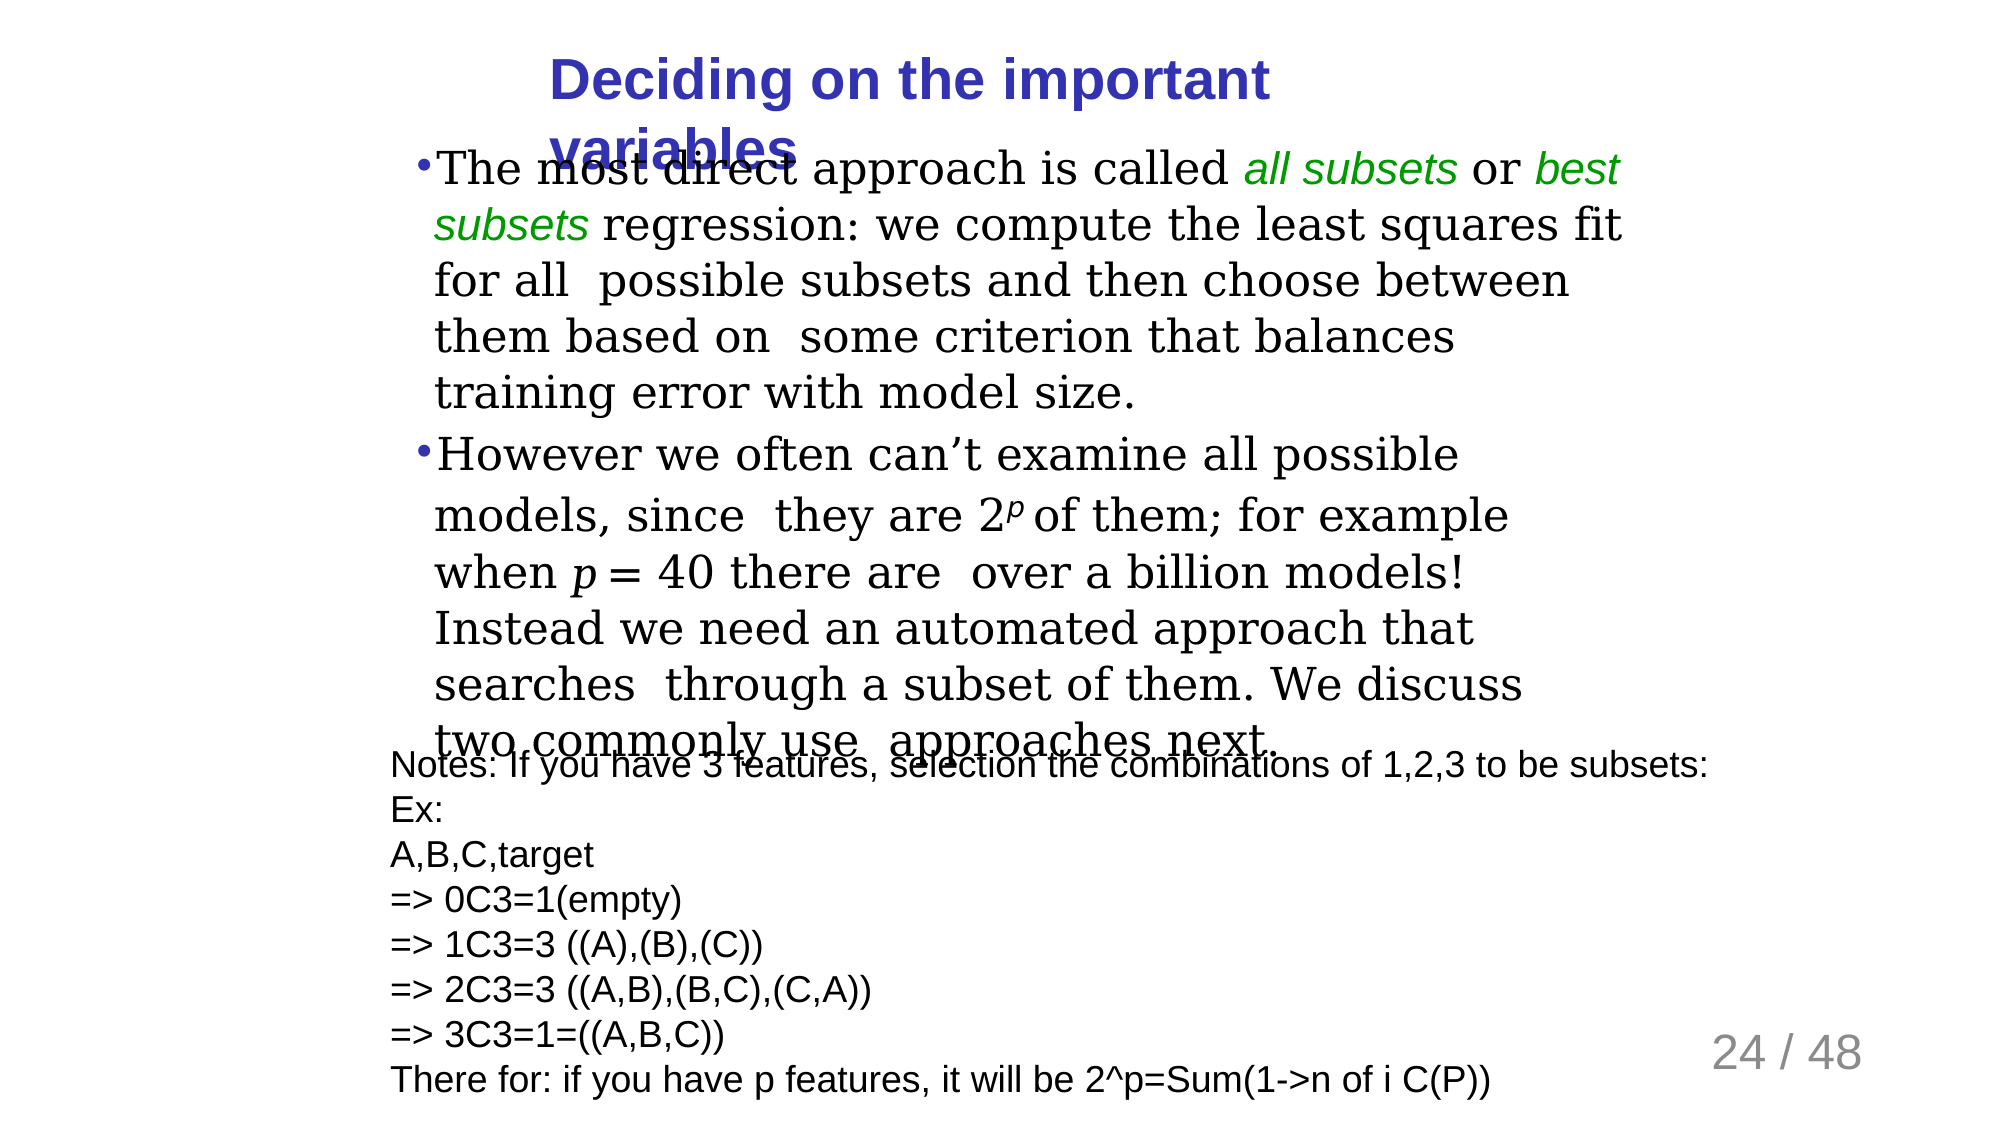

# Deciding on the important variables
The most direct approach is called all subsets or best  subsets regression: we compute the least squares fit for all  possible subsets and then choose between them based on  some criterion that balances training error with model size.
However we often can’t examine all possible models, since  they are 2p of them; for example when p = 40 there are  over a billion models!
Instead we need an automated approach that searches  through a subset of them. We discuss two commonly use  approaches next.
Notes: If you have 3 features, selection the combinations of 1,2,3 to be subsets:
Ex:
A,B,C,target
=> 0C3=1(empty)
=> 1C3=3 ((A),(B),(C))
=> 2C3=3 ((A,B),(B,C),(C,A))
=> 3C3=1=((A,B,C))
There for: if you have p features, it will be 2^p=Sum(1->n of i C(P))
24 / 48